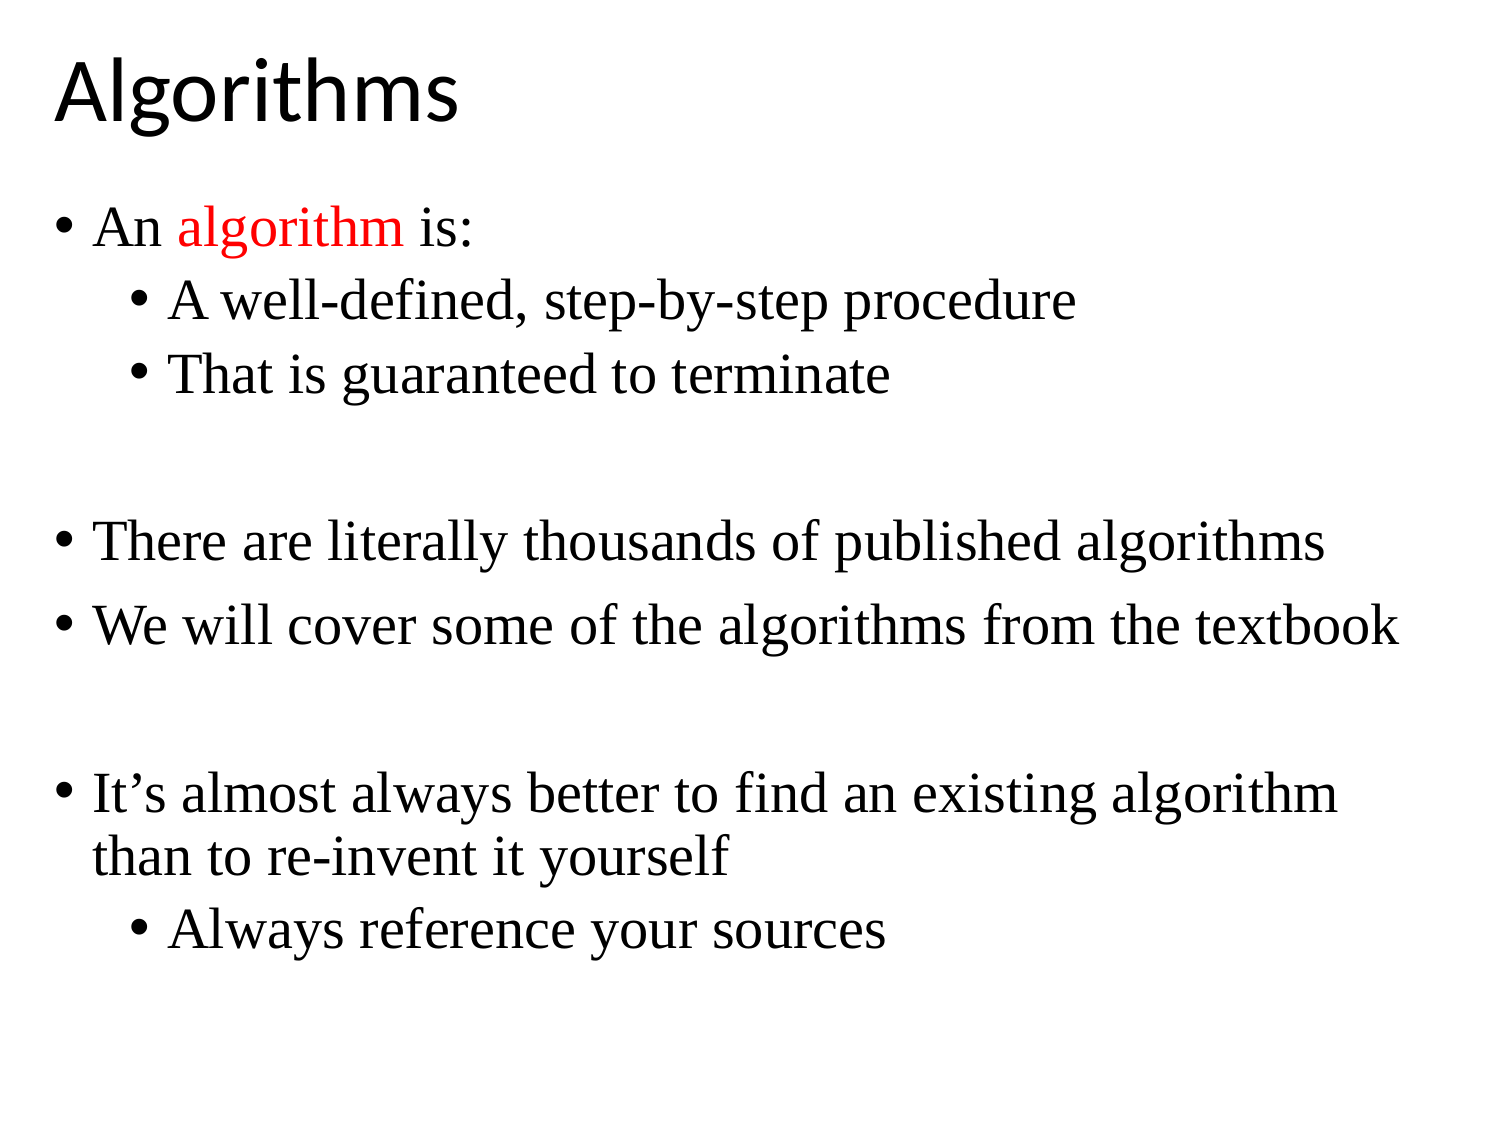

# Algorithms
An algorithm is:
A well-defined, step-by-step procedure
That is guaranteed to terminate

There are literally thousands of published algorithms
We will cover some of the algorithms from the textbook

It’s almost always better to find an existing algorithm than to re-invent it yourself
Always reference your sources